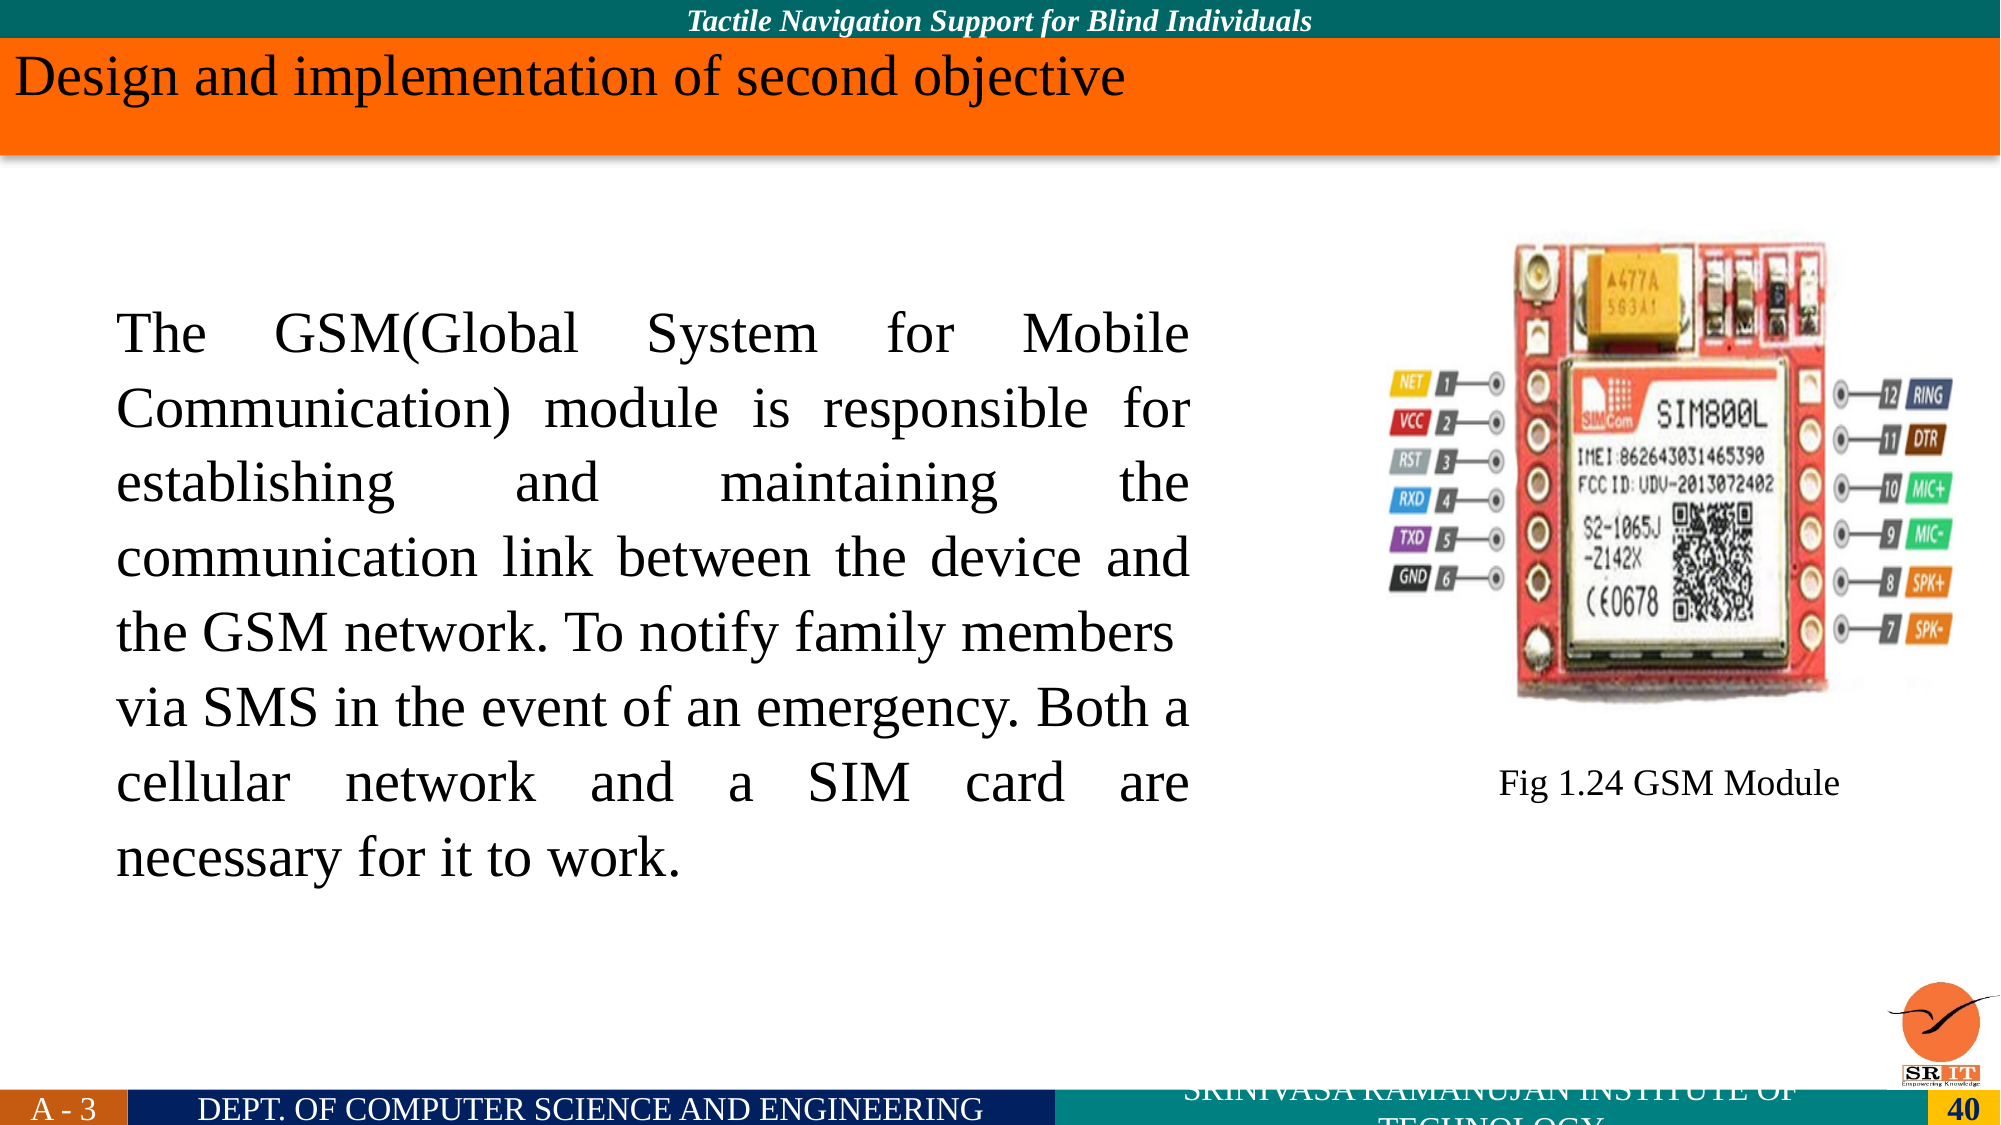

# Design and implementation of second objective

The GSM(Global System for Mobile Communication) module is responsible for establishing and maintaining the communication link between the device and the GSM network. To notify family members  via SMS in the event of an emergency. Both a cellular network and a SIM card are necessary for it to work.
Fig 1.24 GSM Module